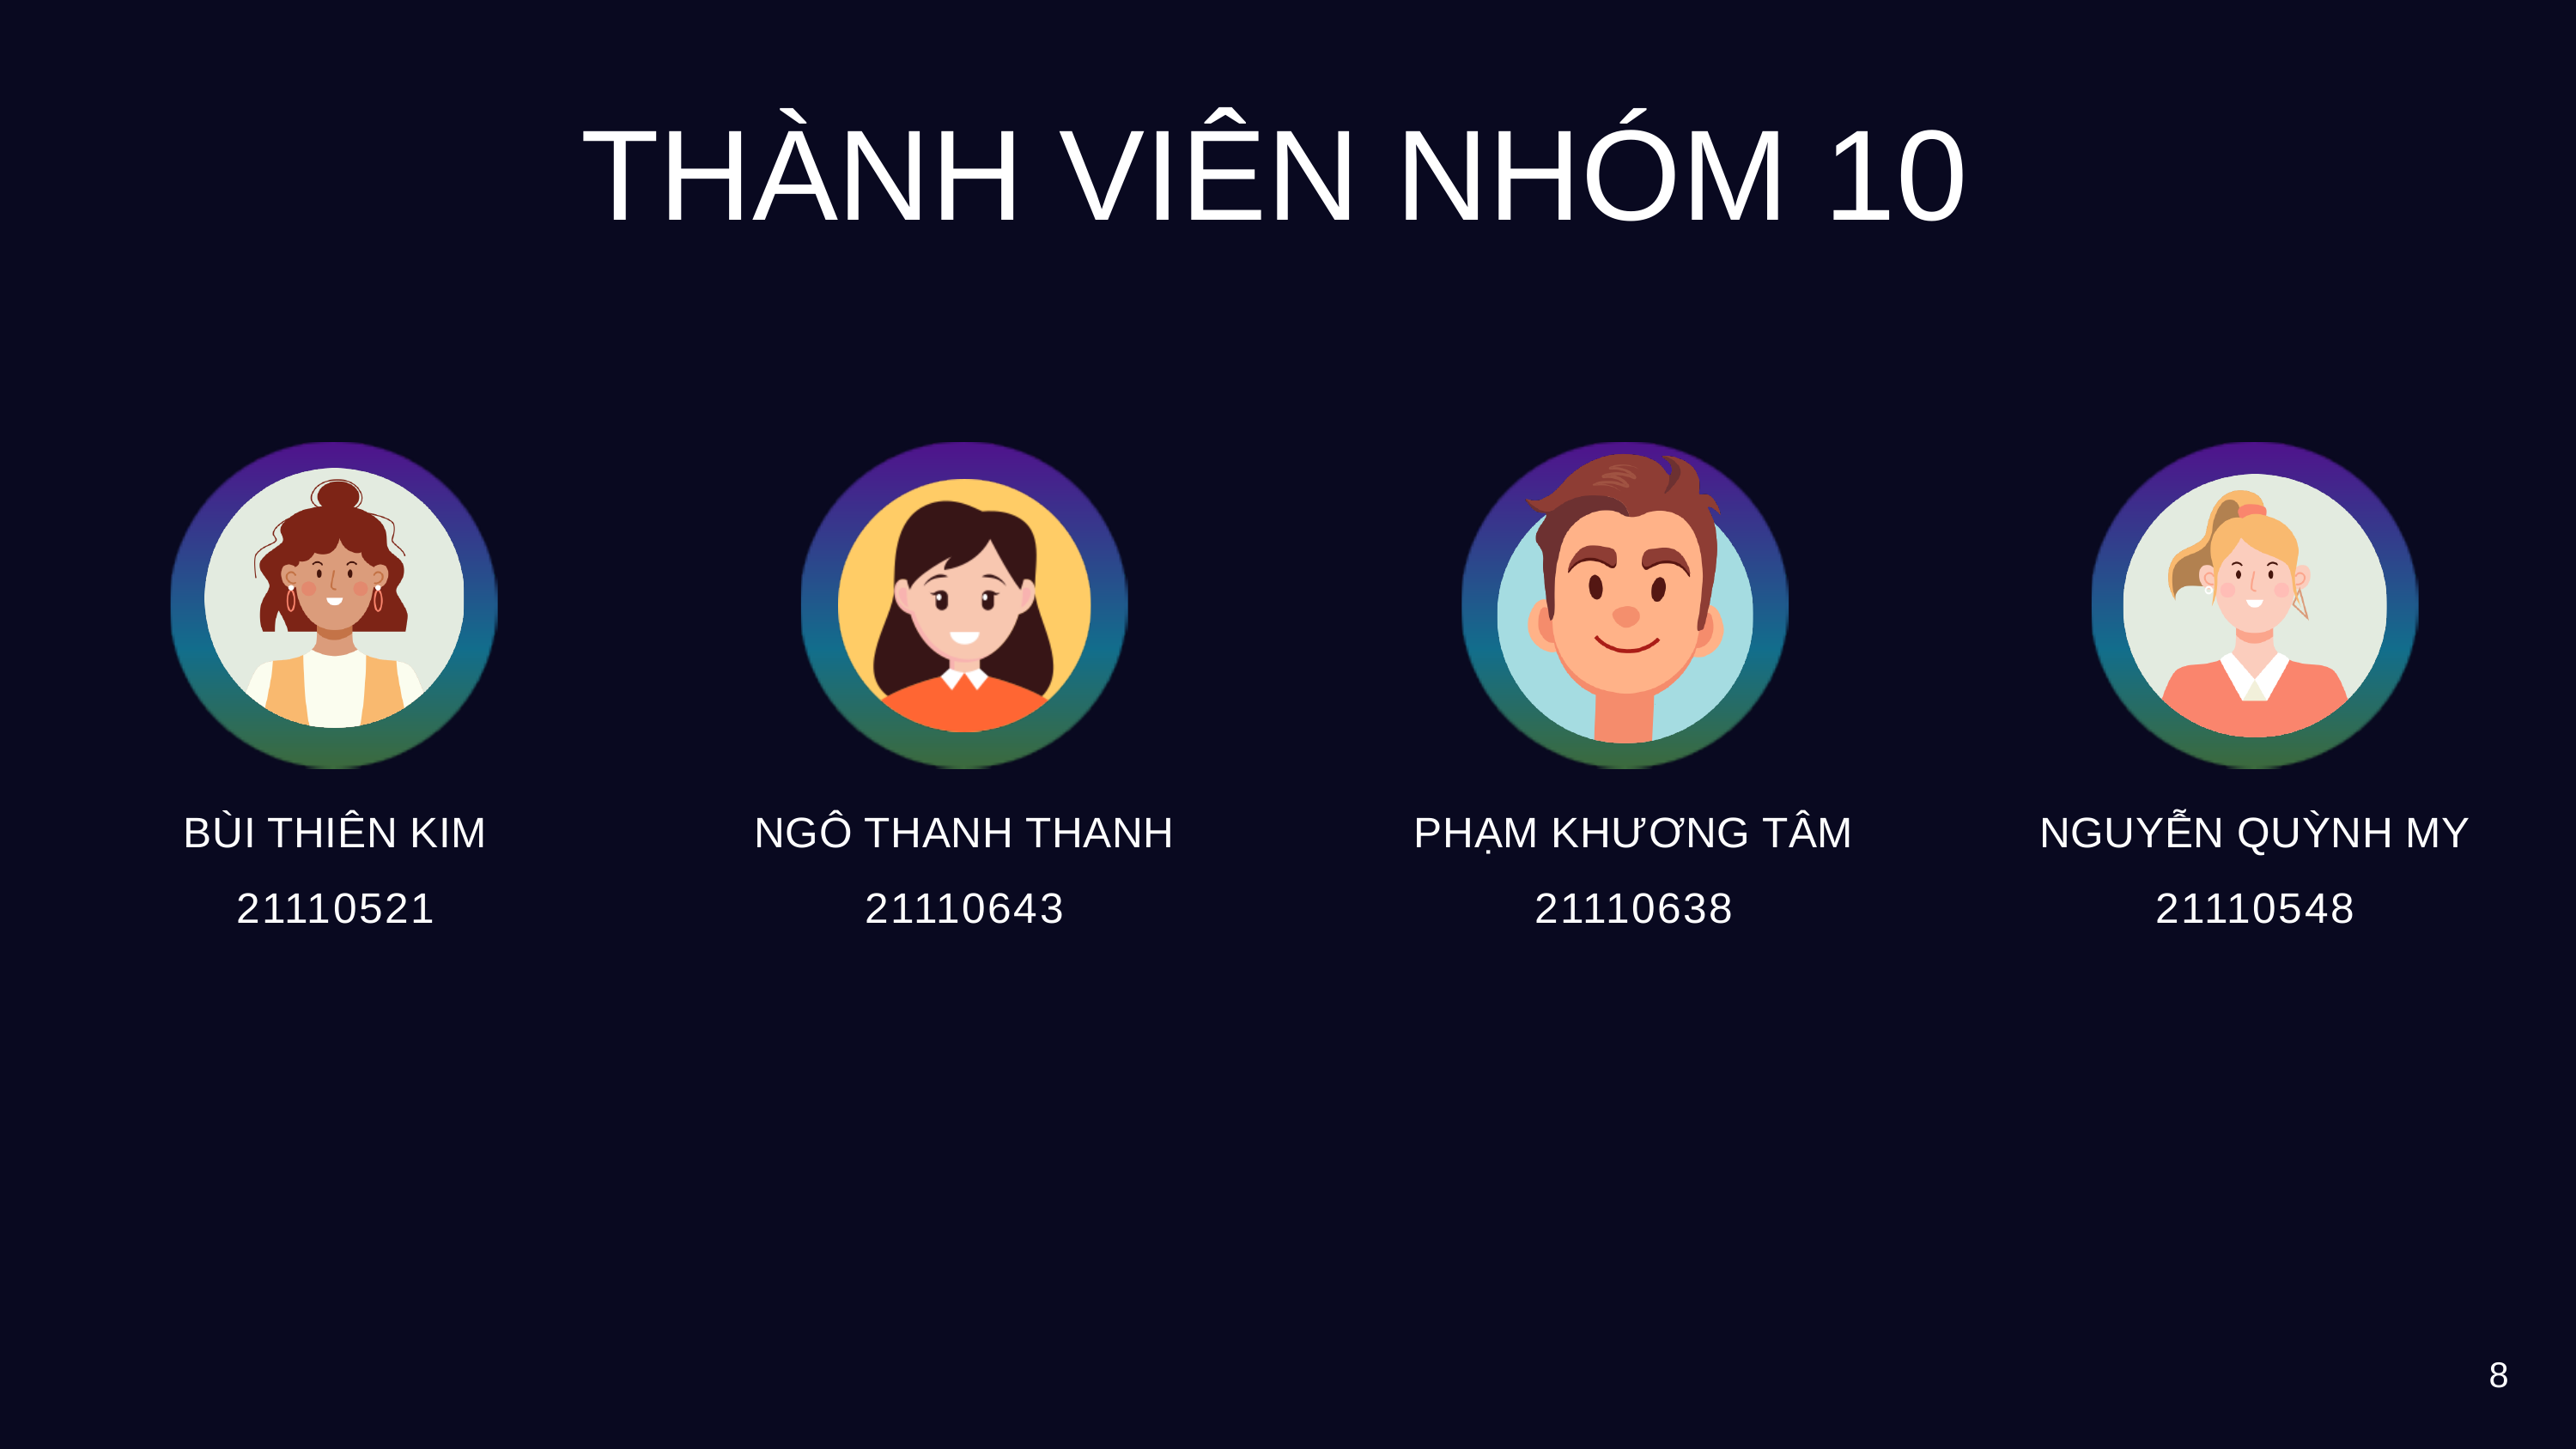

THÀNH VIÊN NHÓM 10

BÙI THIÊN KIM
21110521
NGÔ THANH THANH
21110643
PHẠM KHƯƠNG TÂM
21110638
NGUYỄN QUỲNH MY
21110548
8